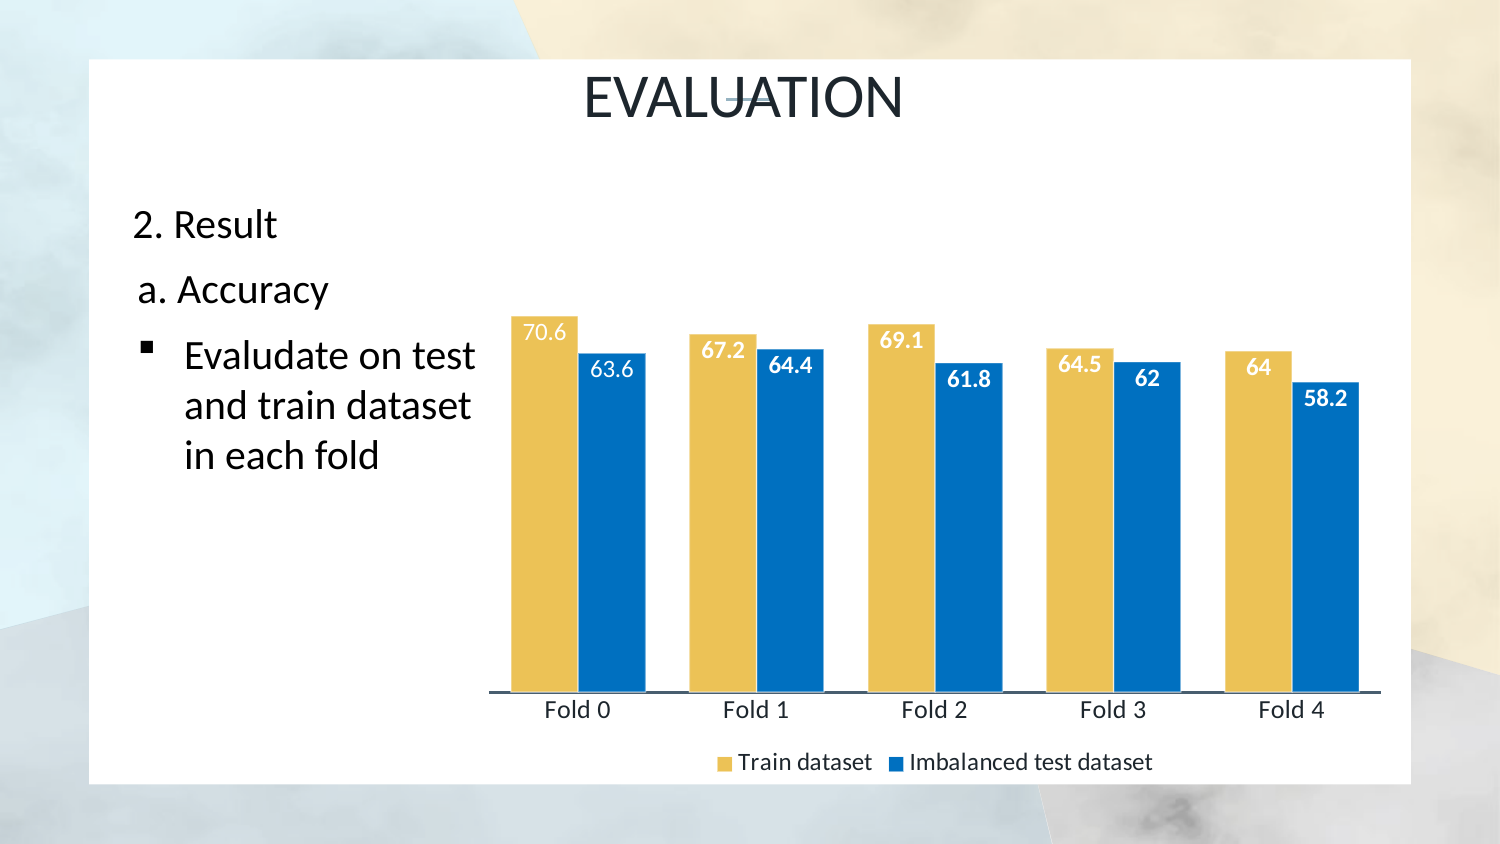

# EVALUATION
2. Result
a. Accuracy

### Chart

| Category | Train dataset | Imbalanced test dataset |
|---|---|---|
| Fold 0 | 70.6 | 63.6 |
| Fold 1 | 67.2 | 64.4 |
| Fold 2 | 69.1 | 61.8 |
| Fold 3 | 64.5 | 62.0 |
| Fold 4 | 64.0 | 58.2 |
Evaludate on test and train dataset in each fold